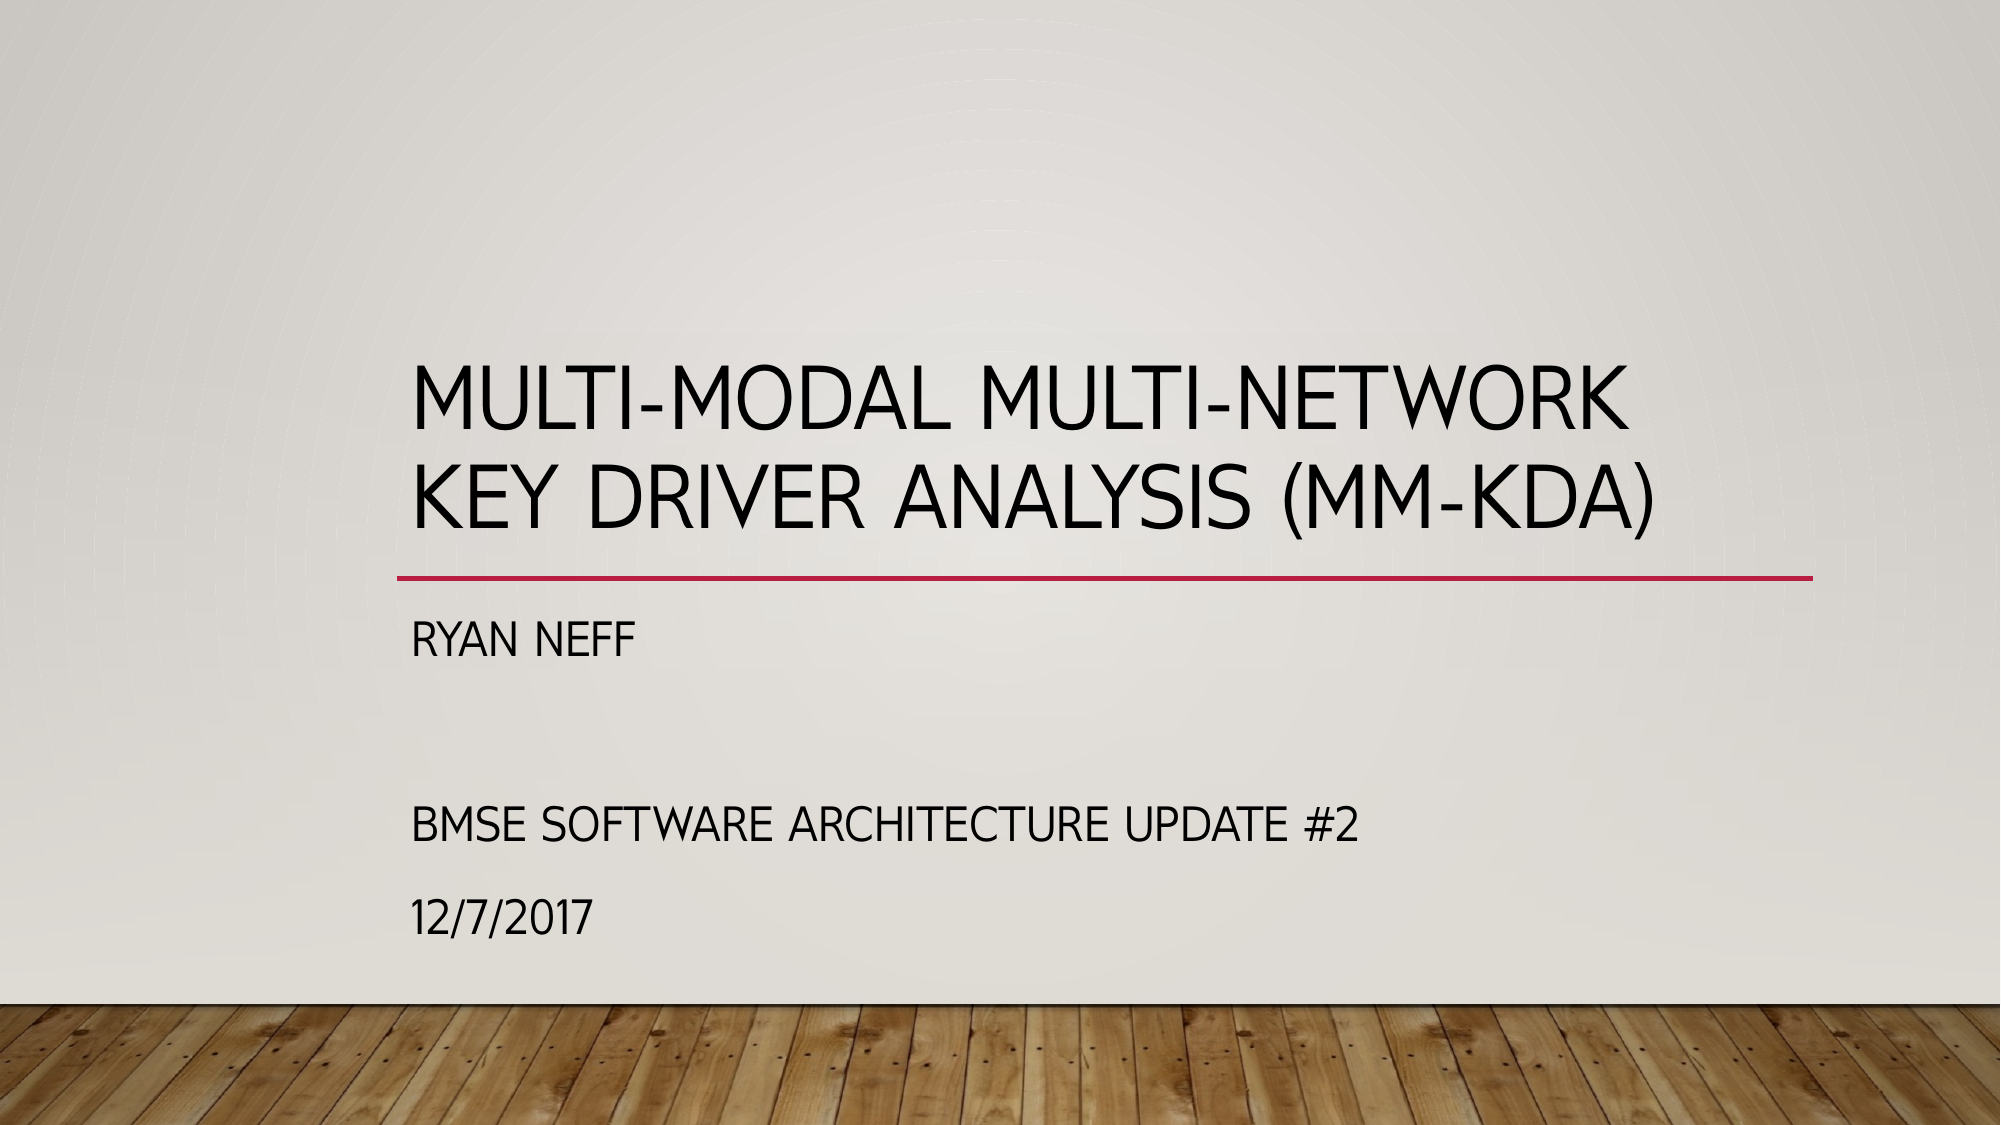

# Multi-modal Multi-network Key Driver Analysis (MM-KDA)
Ryan Neff

BMSE Software Architecture Update #2
12/7/2017